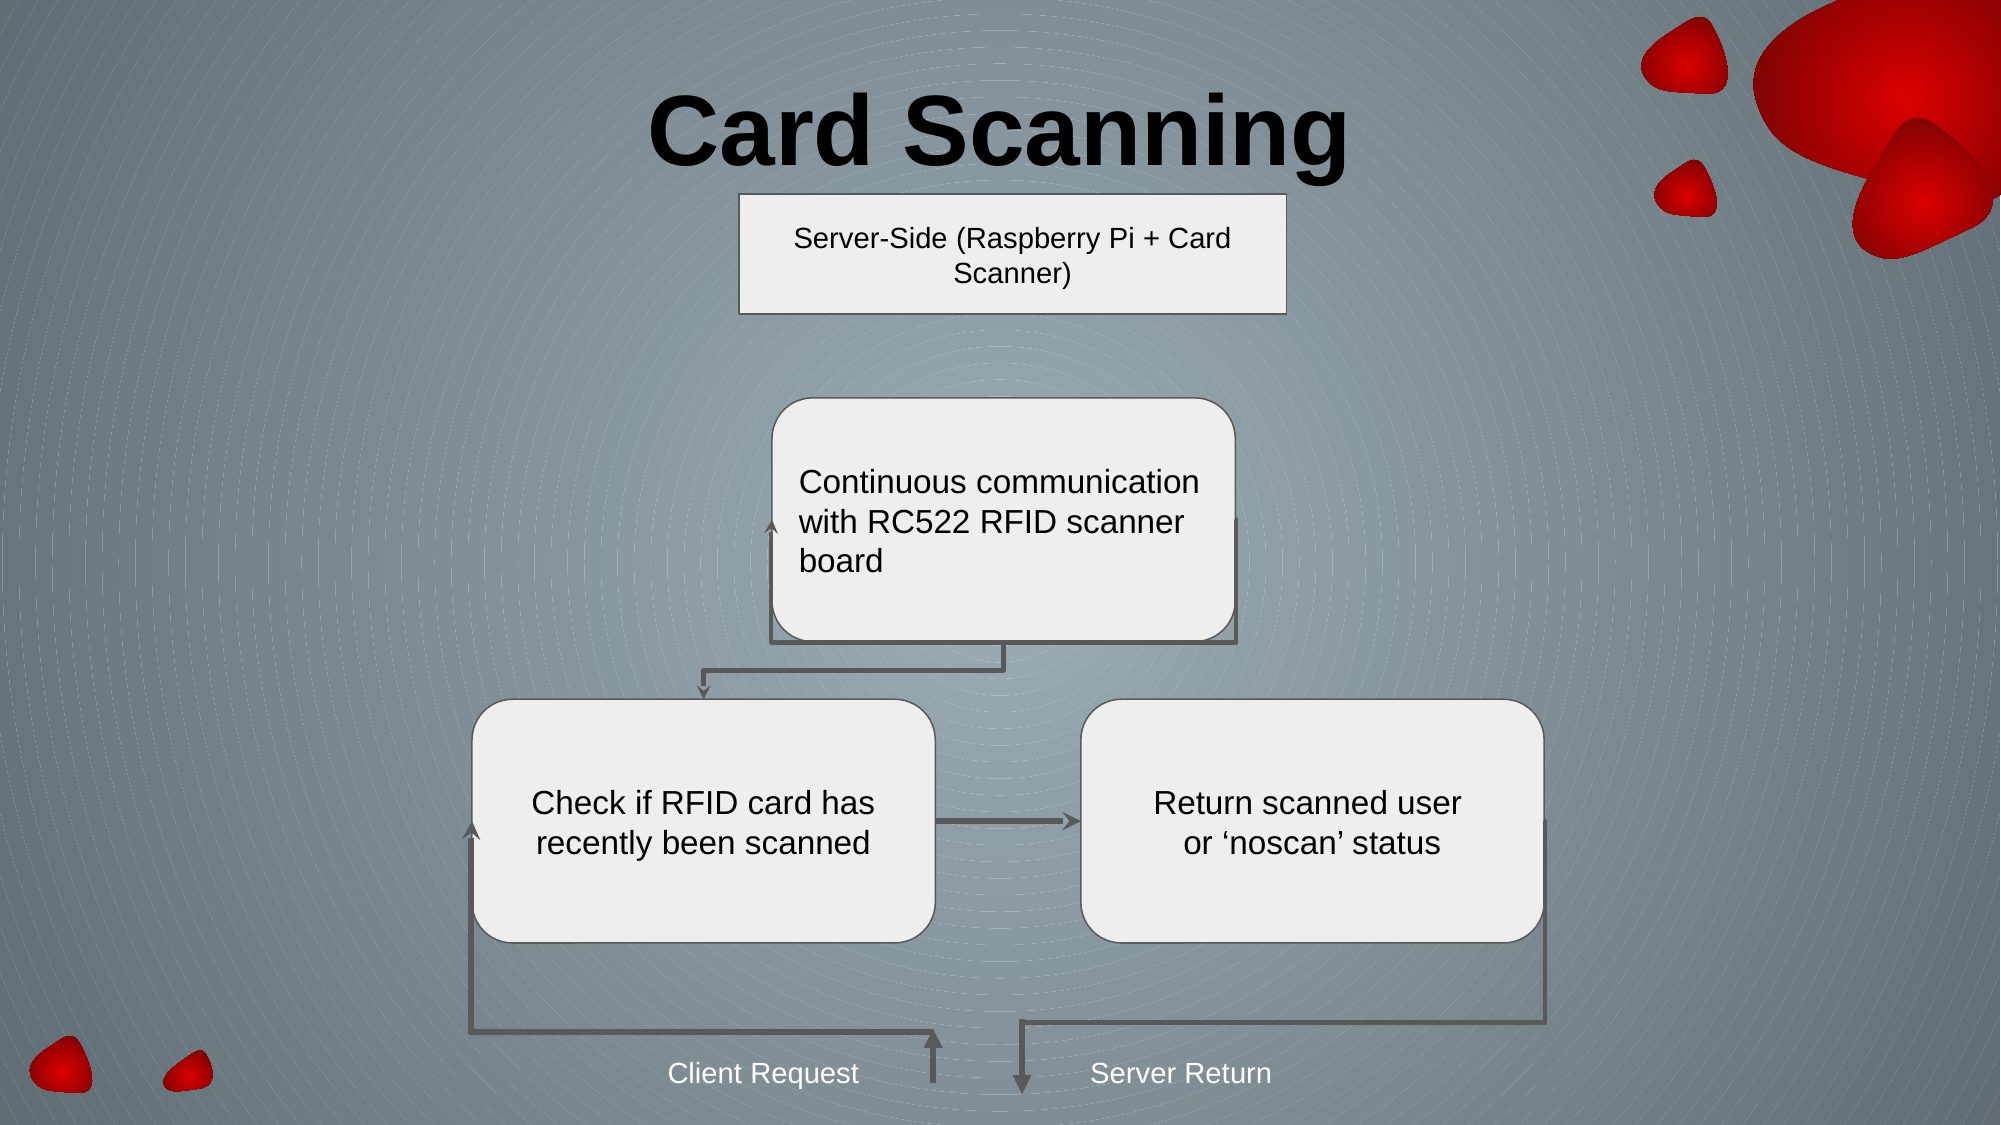

Card Scanning

Server-Side (Raspberry Pi + Card Scanner)
Continuous communication with RC522 RFID scanner board
Check if RFID card has recently been scanned
Return scanned user
or ‘noscan’ status
Client Request
Server Return